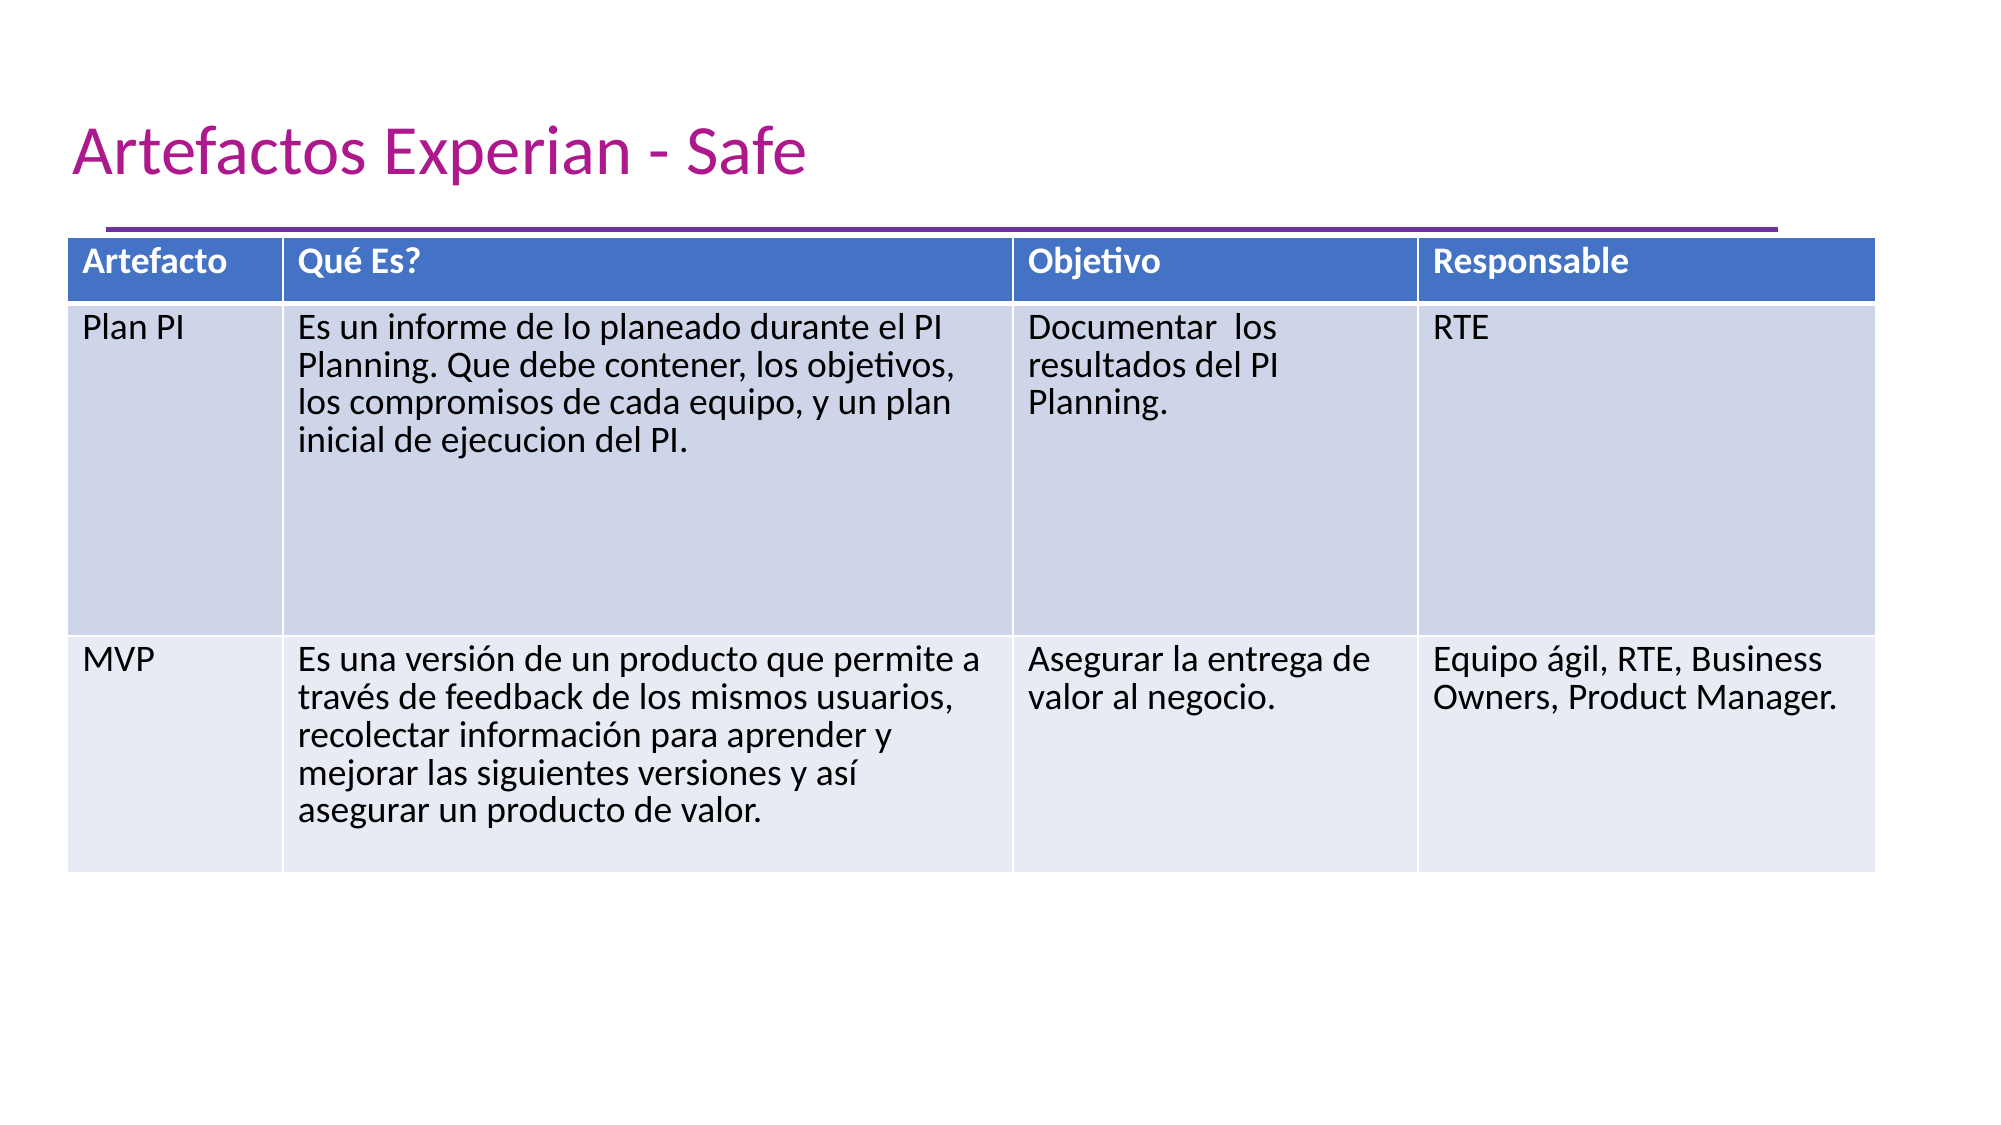

#
Artefactos Experian - Safe
| Artefacto | Qué Es? | Objetivo | Responsable |
| --- | --- | --- | --- |
| Plan PI | Es un informe de lo planeado durante el PI Planning. Que debe contener, los objetivos, los compromisos de cada equipo, y un plan inicial de ejecucion del PI. | Documentar los resultados del PI Planning. | RTE |
| MVP | Es una versión de un producto que permite a través de feedback de los mismos usuarios, recolectar información para aprender y mejorar las siguientes versiones y así asegurar un producto de valor. | Asegurar la entrega de valor al negocio. | Equipo ágil, RTE, Business Owners, Product Manager. |